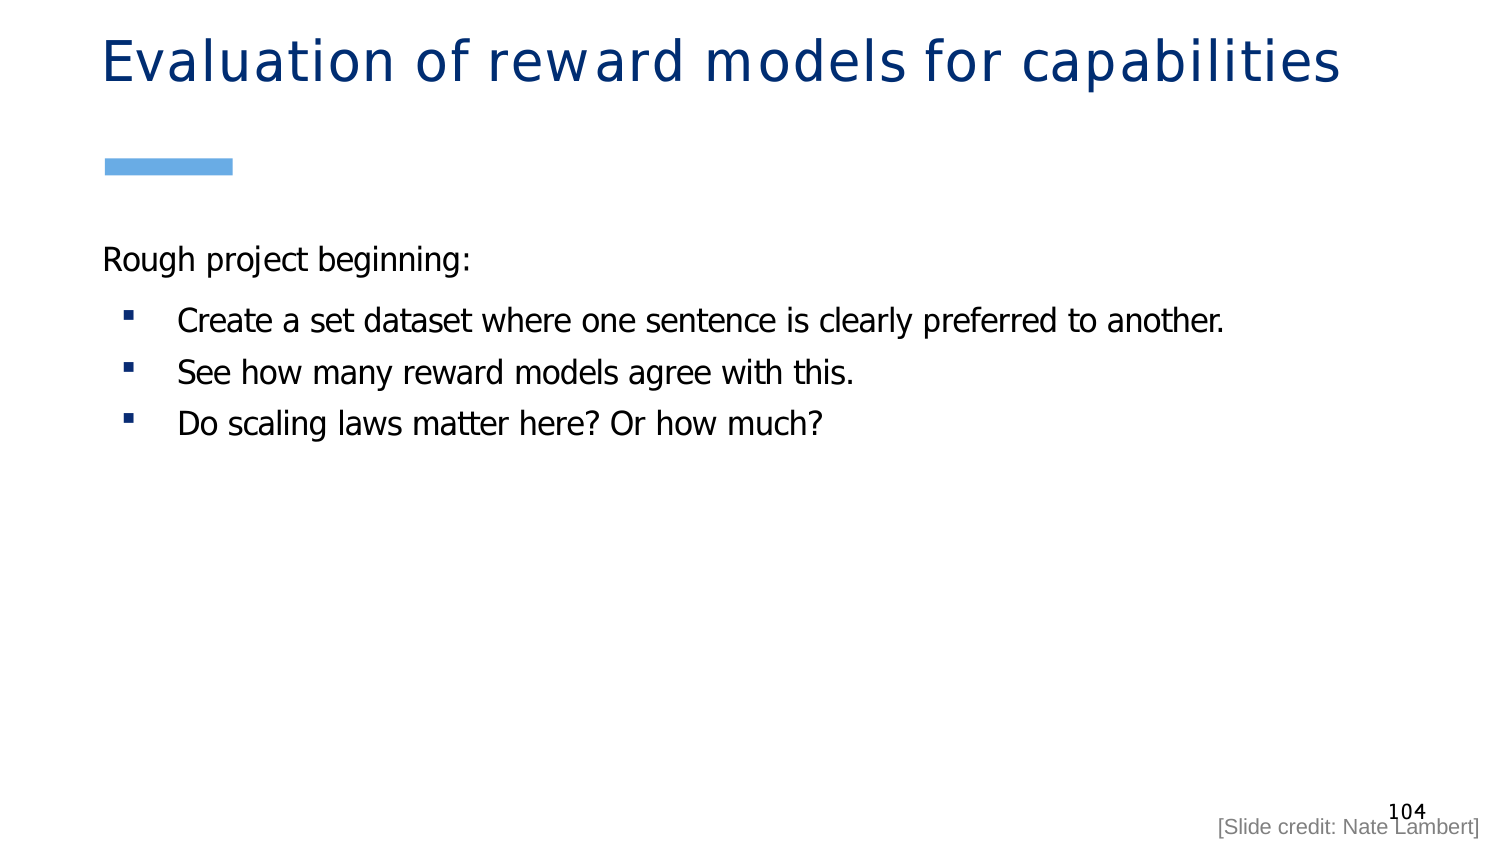

# Evaluation of reward models for capabilities
Rough project beginning:
Create a set dataset where one sentence is clearly preferred to another.
See how many reward models agree with this.
Do scaling laws matter here? Or how much?
[Slide credit: Nate Lambert]